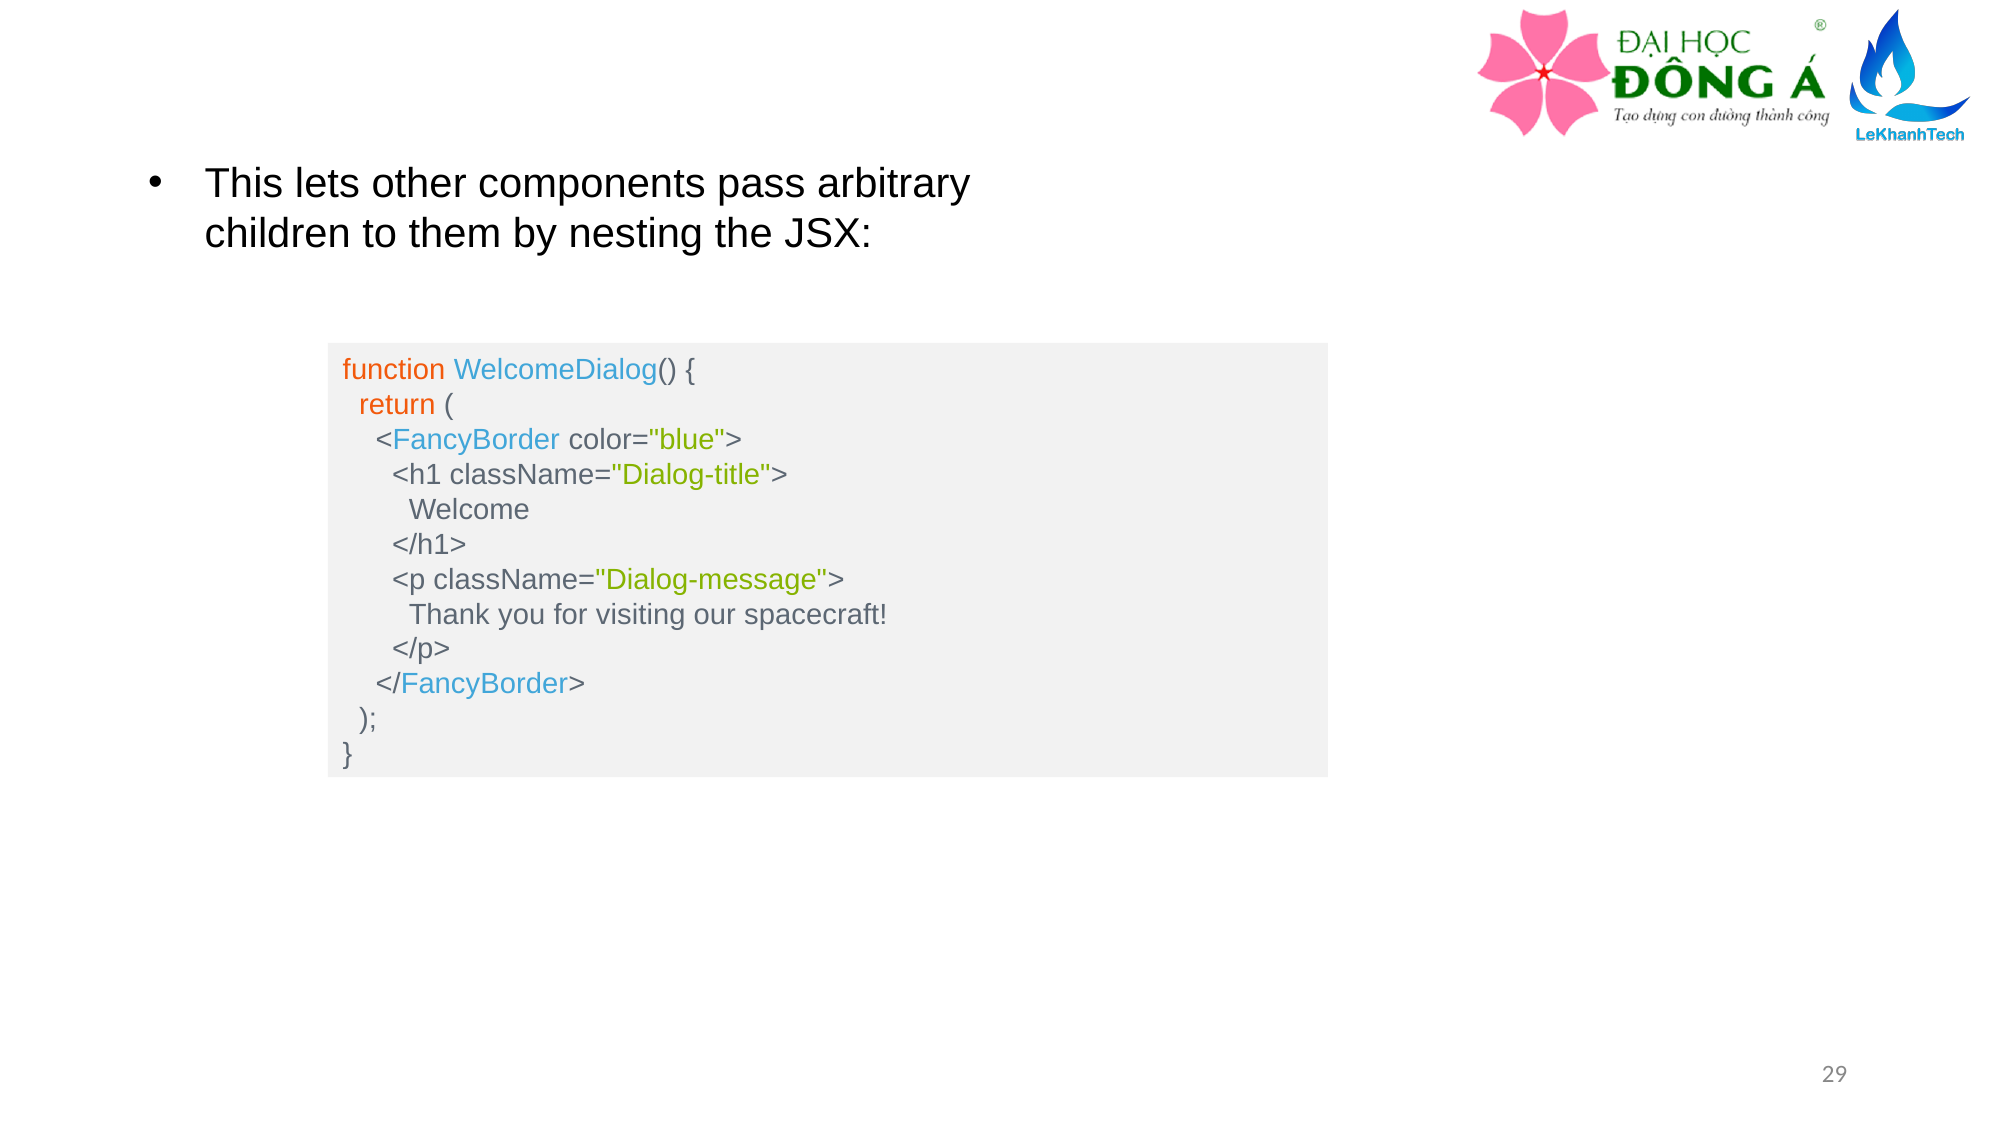

This lets other components pass arbitrary children to them by nesting the JSX:
function WelcomeDialog() {
  return (
    <FancyBorder color="blue">
      <h1 className="Dialog-title">
        Welcome
      </h1>
      <p className="Dialog-message">
        Thank you for visiting our spacecraft!
      </p>
    </FancyBorder>
  );
}
29